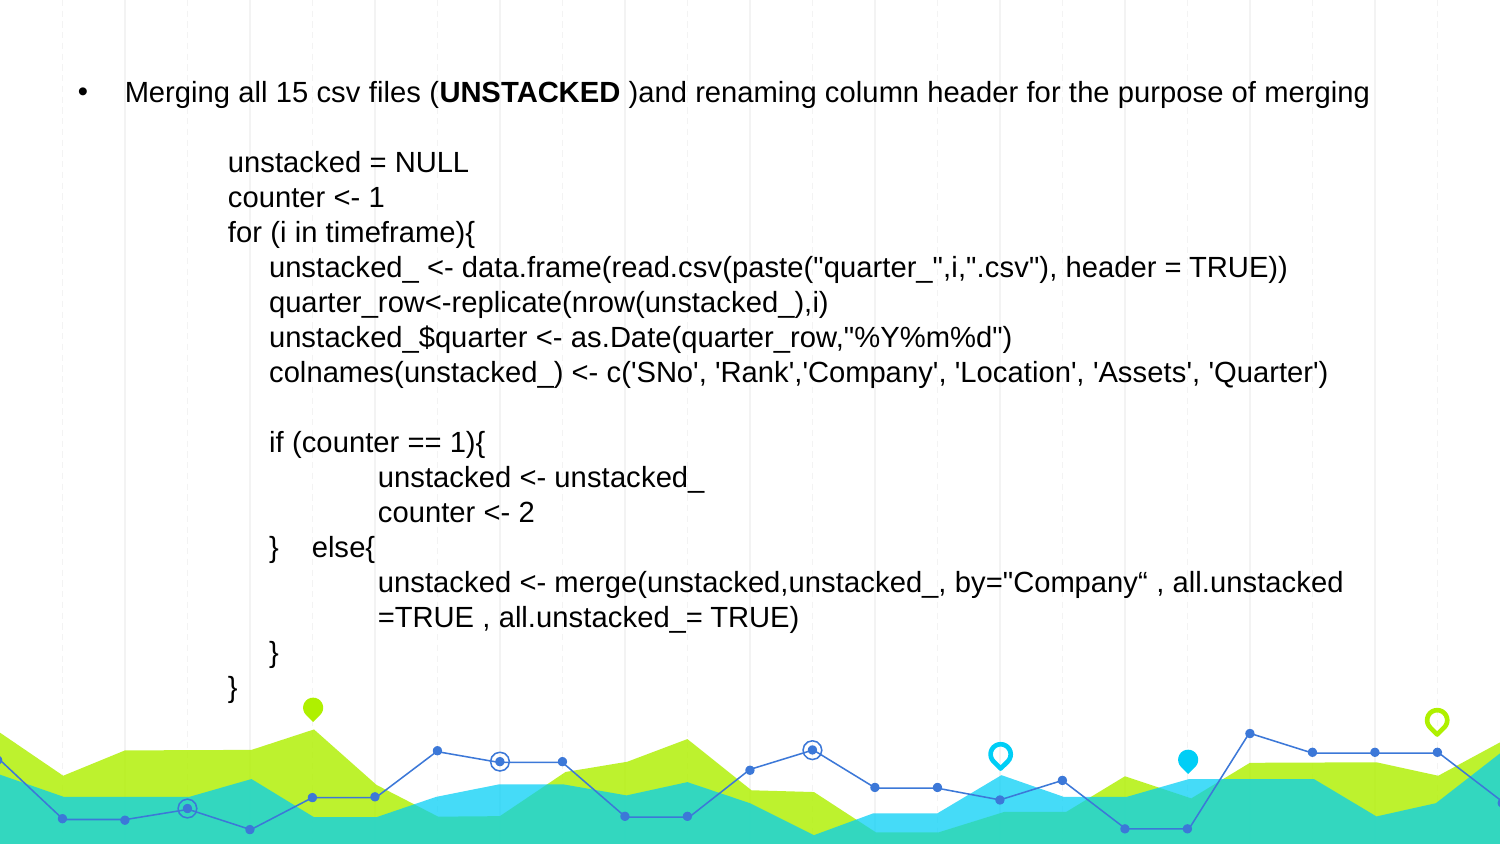

Merging all 15 csv files (UNSTACKED )and renaming column header for the purpose of merging

	unstacked = NULL
	counter <- 1
	for (i in timeframe){
	     unstacked_ <- data.frame(read.csv(paste("quarter_",i,".csv"), header = TRUE))
	     quarter_row<-replicate(nrow(unstacked_),i)
	     unstacked_$quarter <- as.Date(quarter_row,"%Y%m%d")
	     colnames(unstacked_) <- c('SNo', 'Rank','Company', 'Location', 'Assets', 'Quarter')

	     if (counter == 1){
		unstacked <- unstacked_
		counter <- 2
	     }    else{
		unstacked <- merge(unstacked,unstacked_, by="Company“ , all.unstacked 		=TRUE , all.unstacked_= TRUE)
	     }
	}